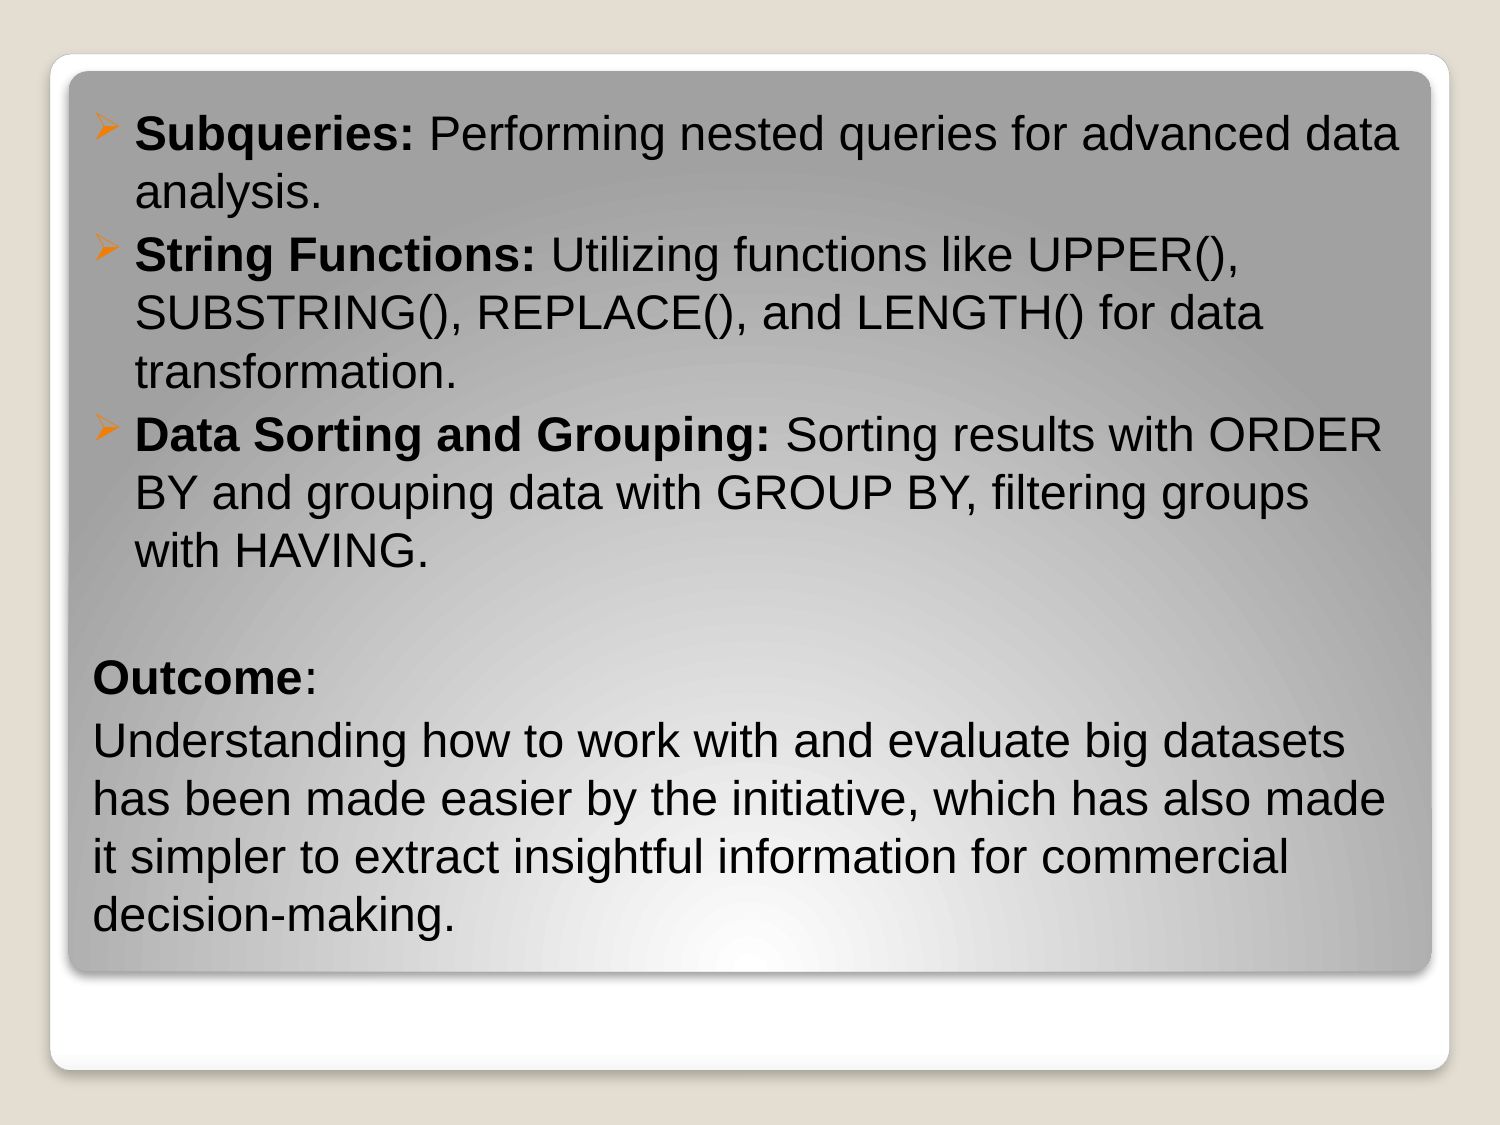

Subqueries: Performing nested queries for advanced data analysis.
String Functions: Utilizing functions like UPPER(), SUBSTRING(), REPLACE(), and LENGTH() for data transformation.
Data Sorting and Grouping: Sorting results with ORDER BY and grouping data with GROUP BY, filtering groups with HAVING.

Outcome:
Understanding how to work with and evaluate big datasets has been made easier by the initiative, which has also made it simpler to extract insightful information for commercial decision-making.

#